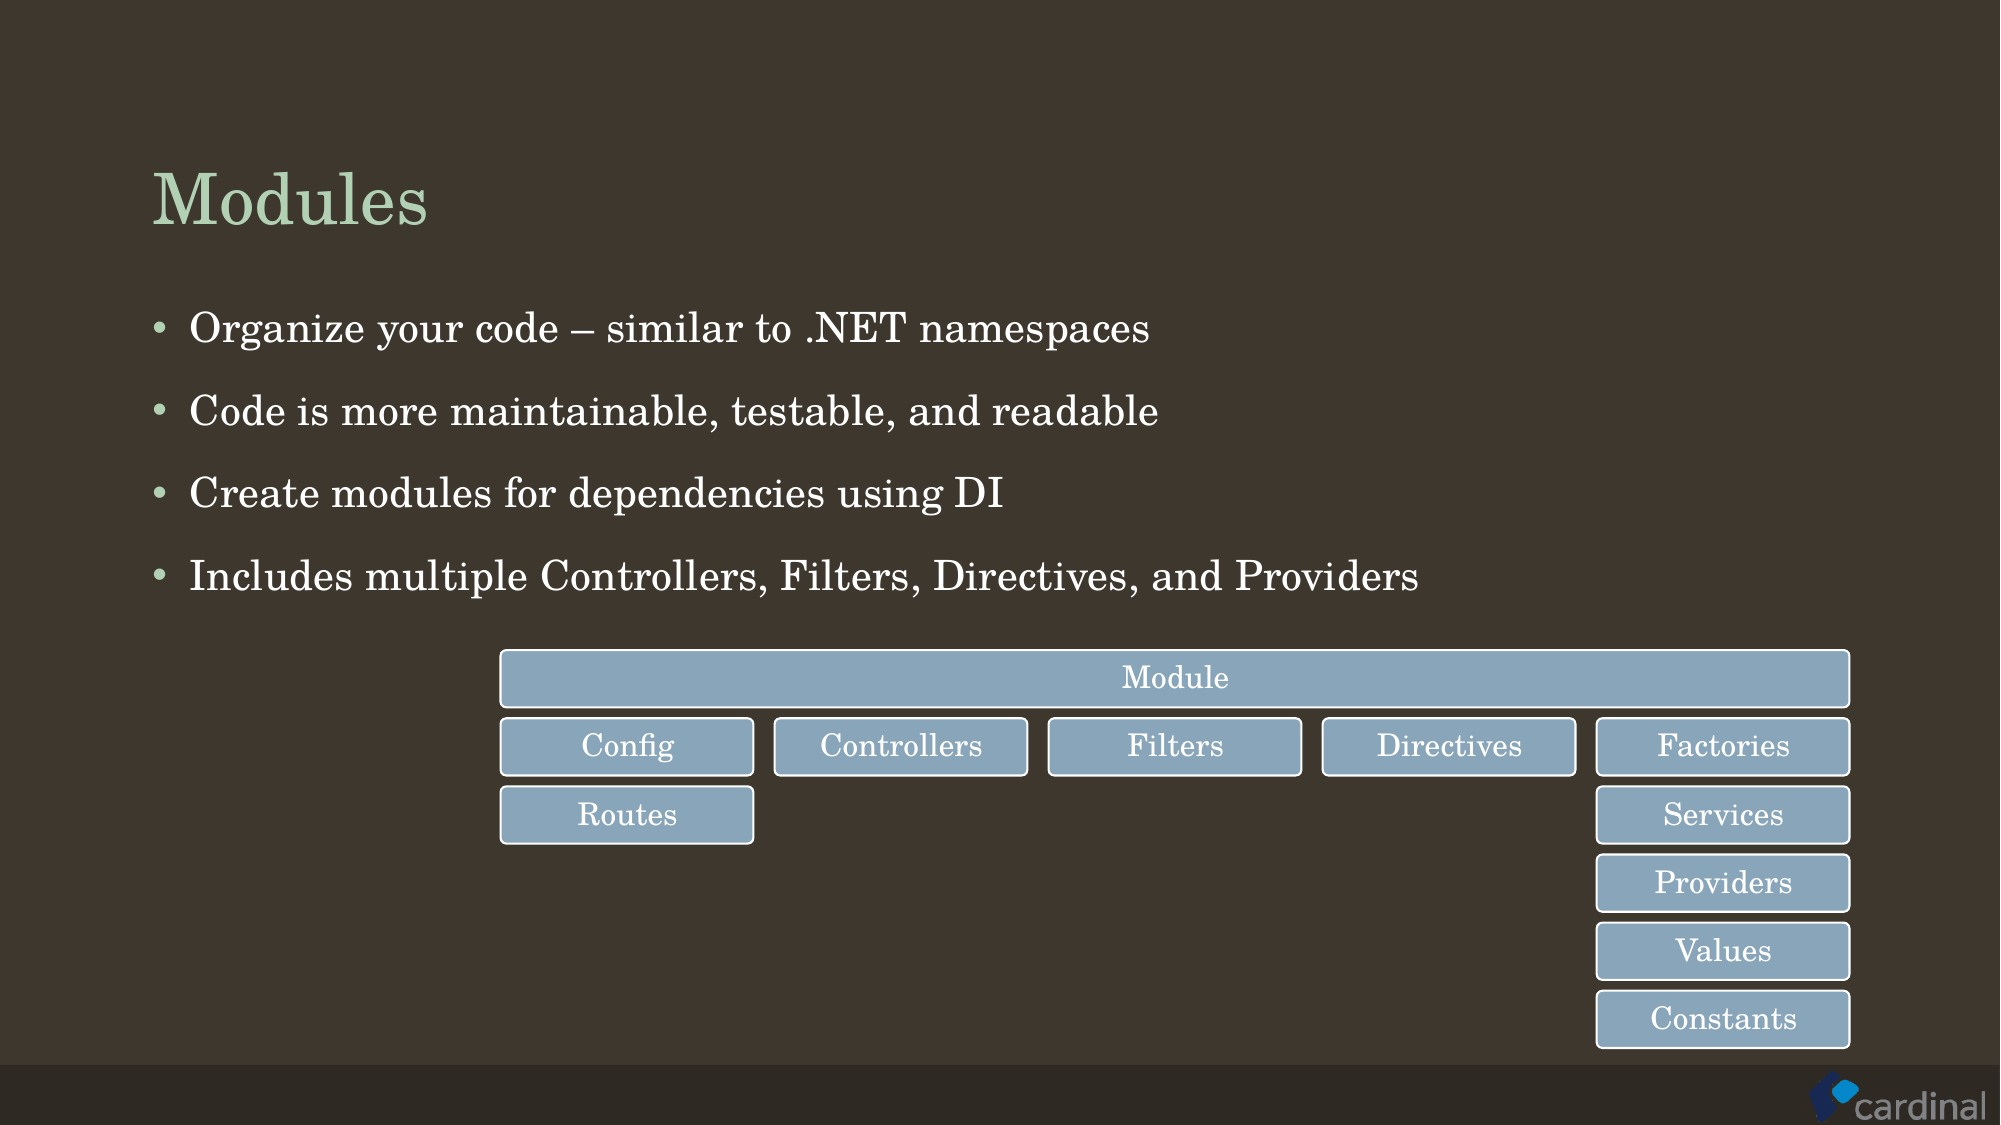

# Modules
Organize your code – similar to .NET namespaces
Code is more maintainable, testable, and readable
Create modules for dependencies using DI
Includes multiple Controllers, Filters, Directives, and Providers
Module
Config
Routes
Controllers
Filters
Directives
Factories
Services
Providers
Values
Constants